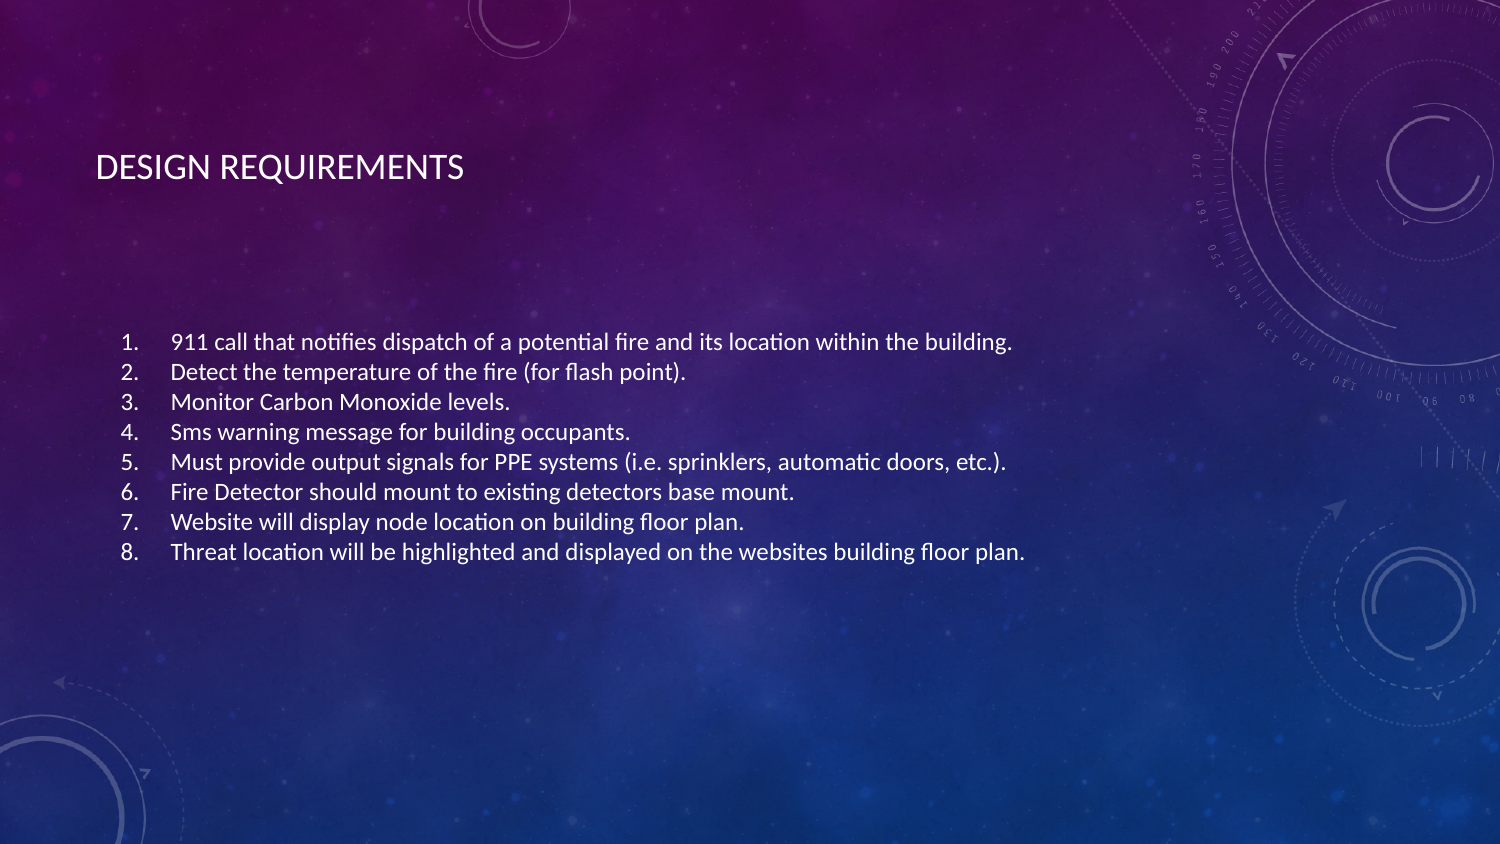

# DESIGN REQUIREMENTS
911 call that notifies dispatch of a potential fire and its location within the building.
Detect the temperature of the fire (for flash point).
Monitor Carbon Monoxide levels.
Sms warning message for building occupants.
Must provide output signals for PPE systems (i.e. sprinklers, automatic doors, etc.).
Fire Detector should mount to existing detectors base mount.
Website will display node location on building floor plan.
Threat location will be highlighted and displayed on the websites building floor plan.